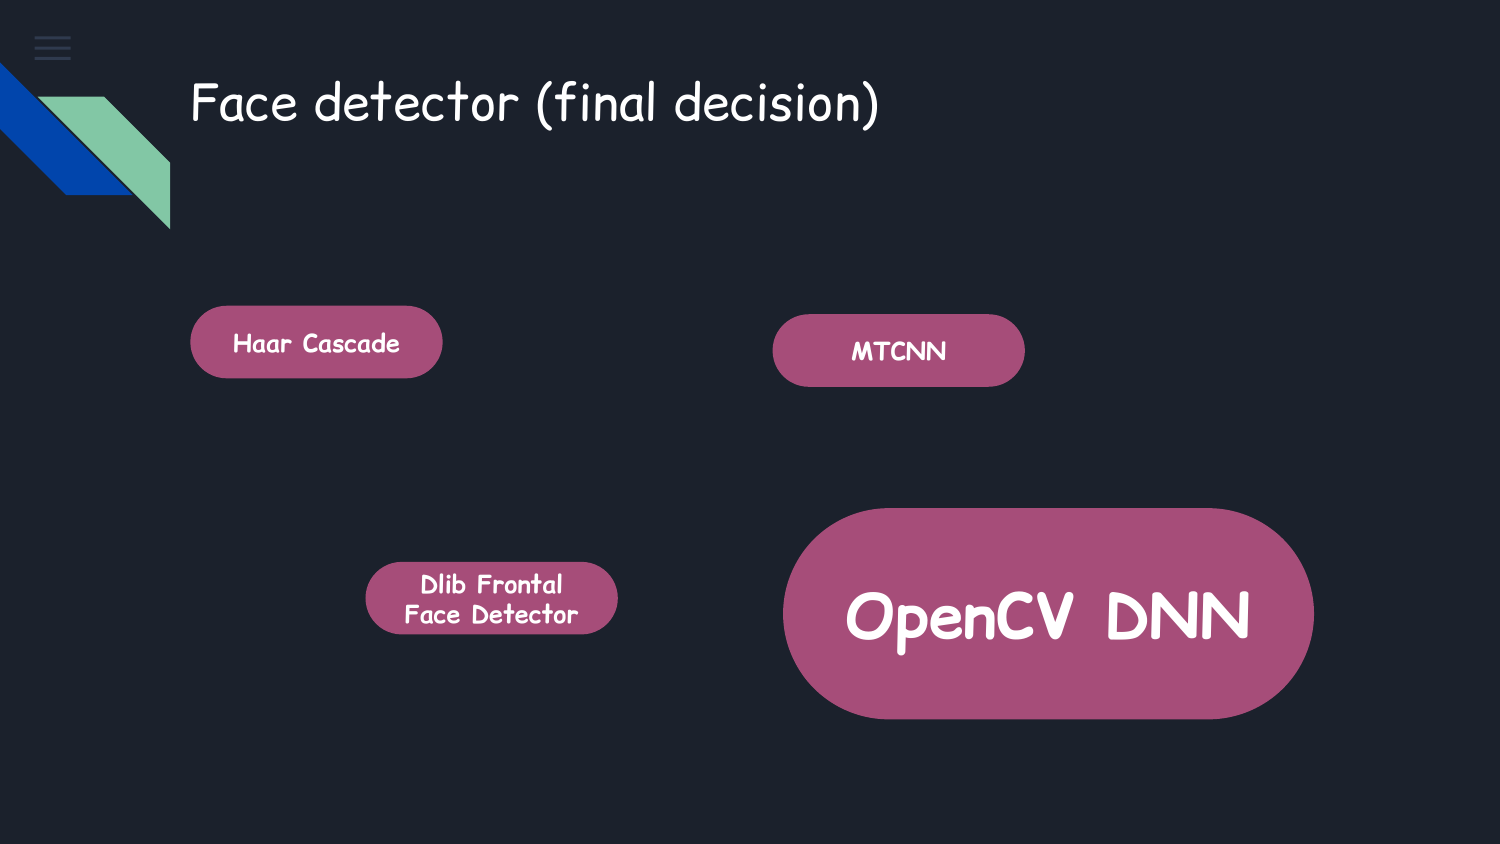

# Face detector (final decision)
Haar Cascade
MTCNN
OpenCV DNN
Dlib Frontal Face Detector